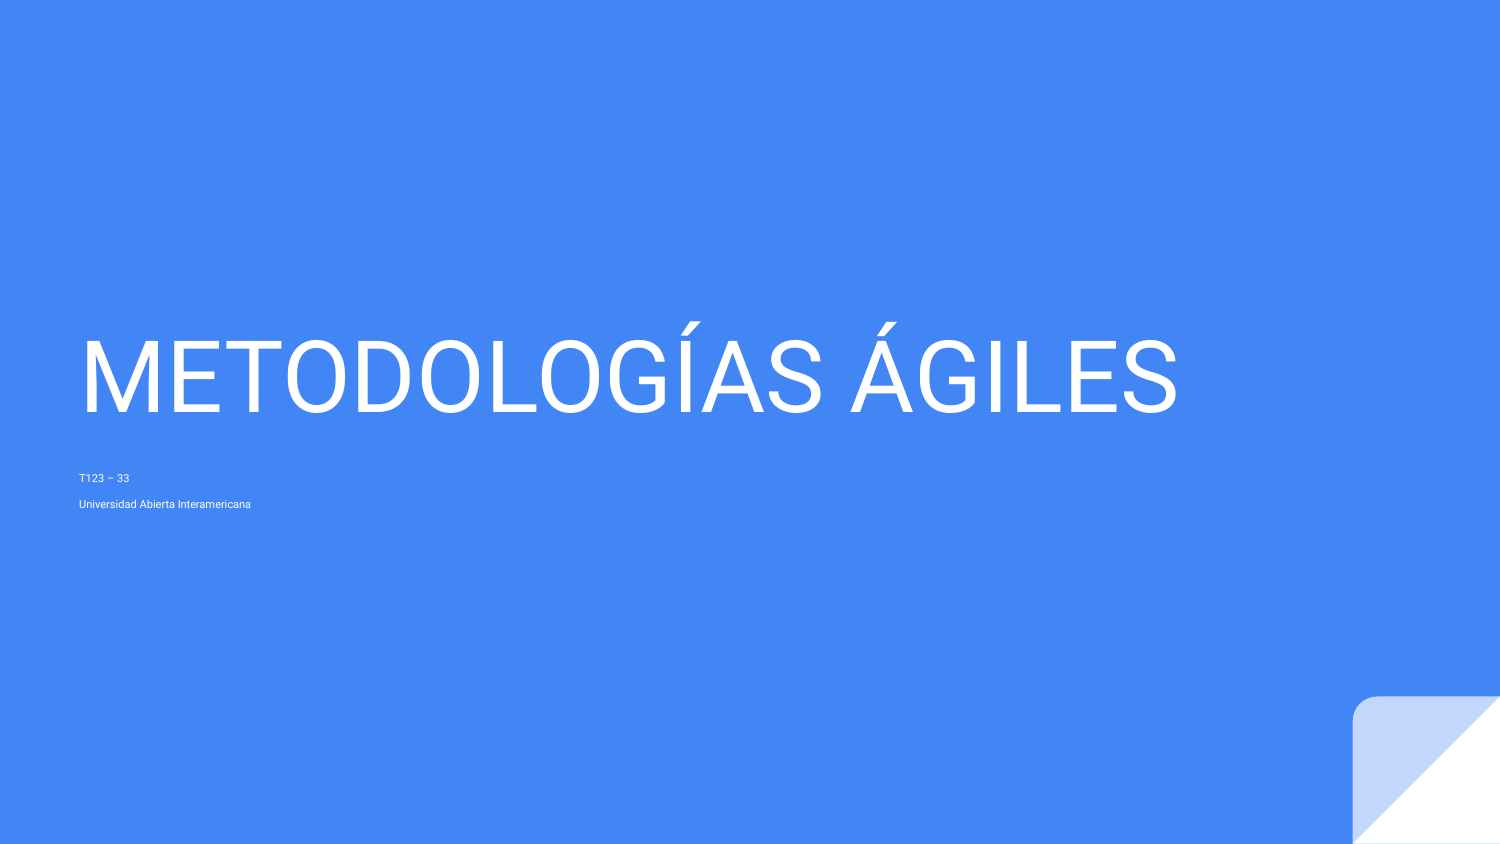

# METODOLOGÍAS ÁGILES
T123 – 33

Universidad Abierta Interamericana